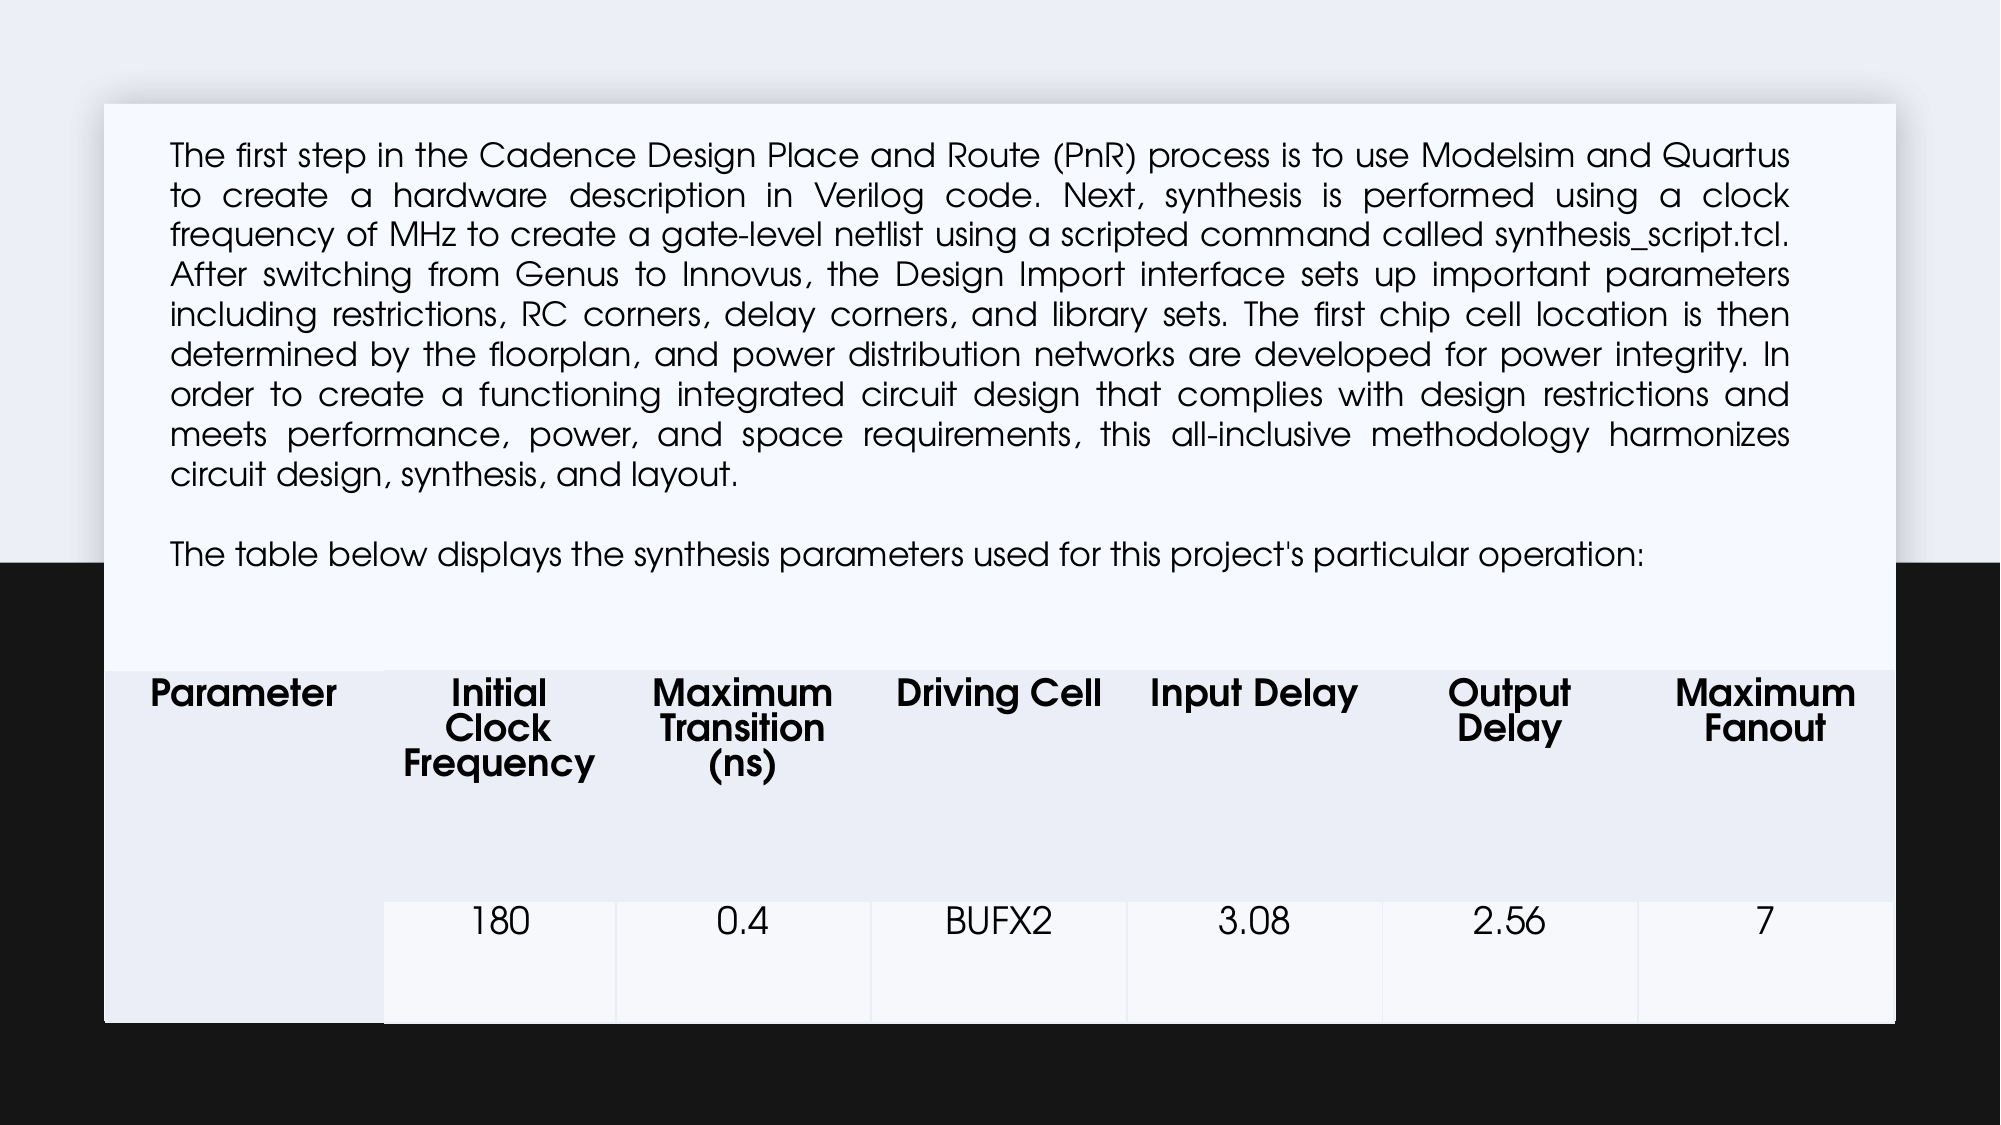

The first step in the Cadence Design Place and Route (PnR) process is to use Modelsim and Quartus to create a hardware description in Verilog code. Next, synthesis is performed using a clock frequency of MHz to create a gate-level netlist using a scripted command called synthesis_script.tcl. After switching from Genus to Innovus, the Design Import interface sets up important parameters including restrictions, RC corners, delay corners, and library sets. The first chip cell location is then determined by the floorplan, and power distribution networks are developed for power integrity. In order to create a functioning integrated circuit design that complies with design restrictions and meets performance, power, and space requirements, this all-inclusive methodology harmonizes circuit design, synthesis, and layout.

The table below displays the synthesis parameters used for this project's particular operation:

| Parameter | Initial Clock Frequency | Maximum Transition (ns) | Driving Cell | Input Delay | Output Delay | Maximum Fanout |
| --- | --- | --- | --- | --- | --- | --- |
|  | 180 | 0.4 | BUFX2 | 3.08 | 2.56 | 7 |